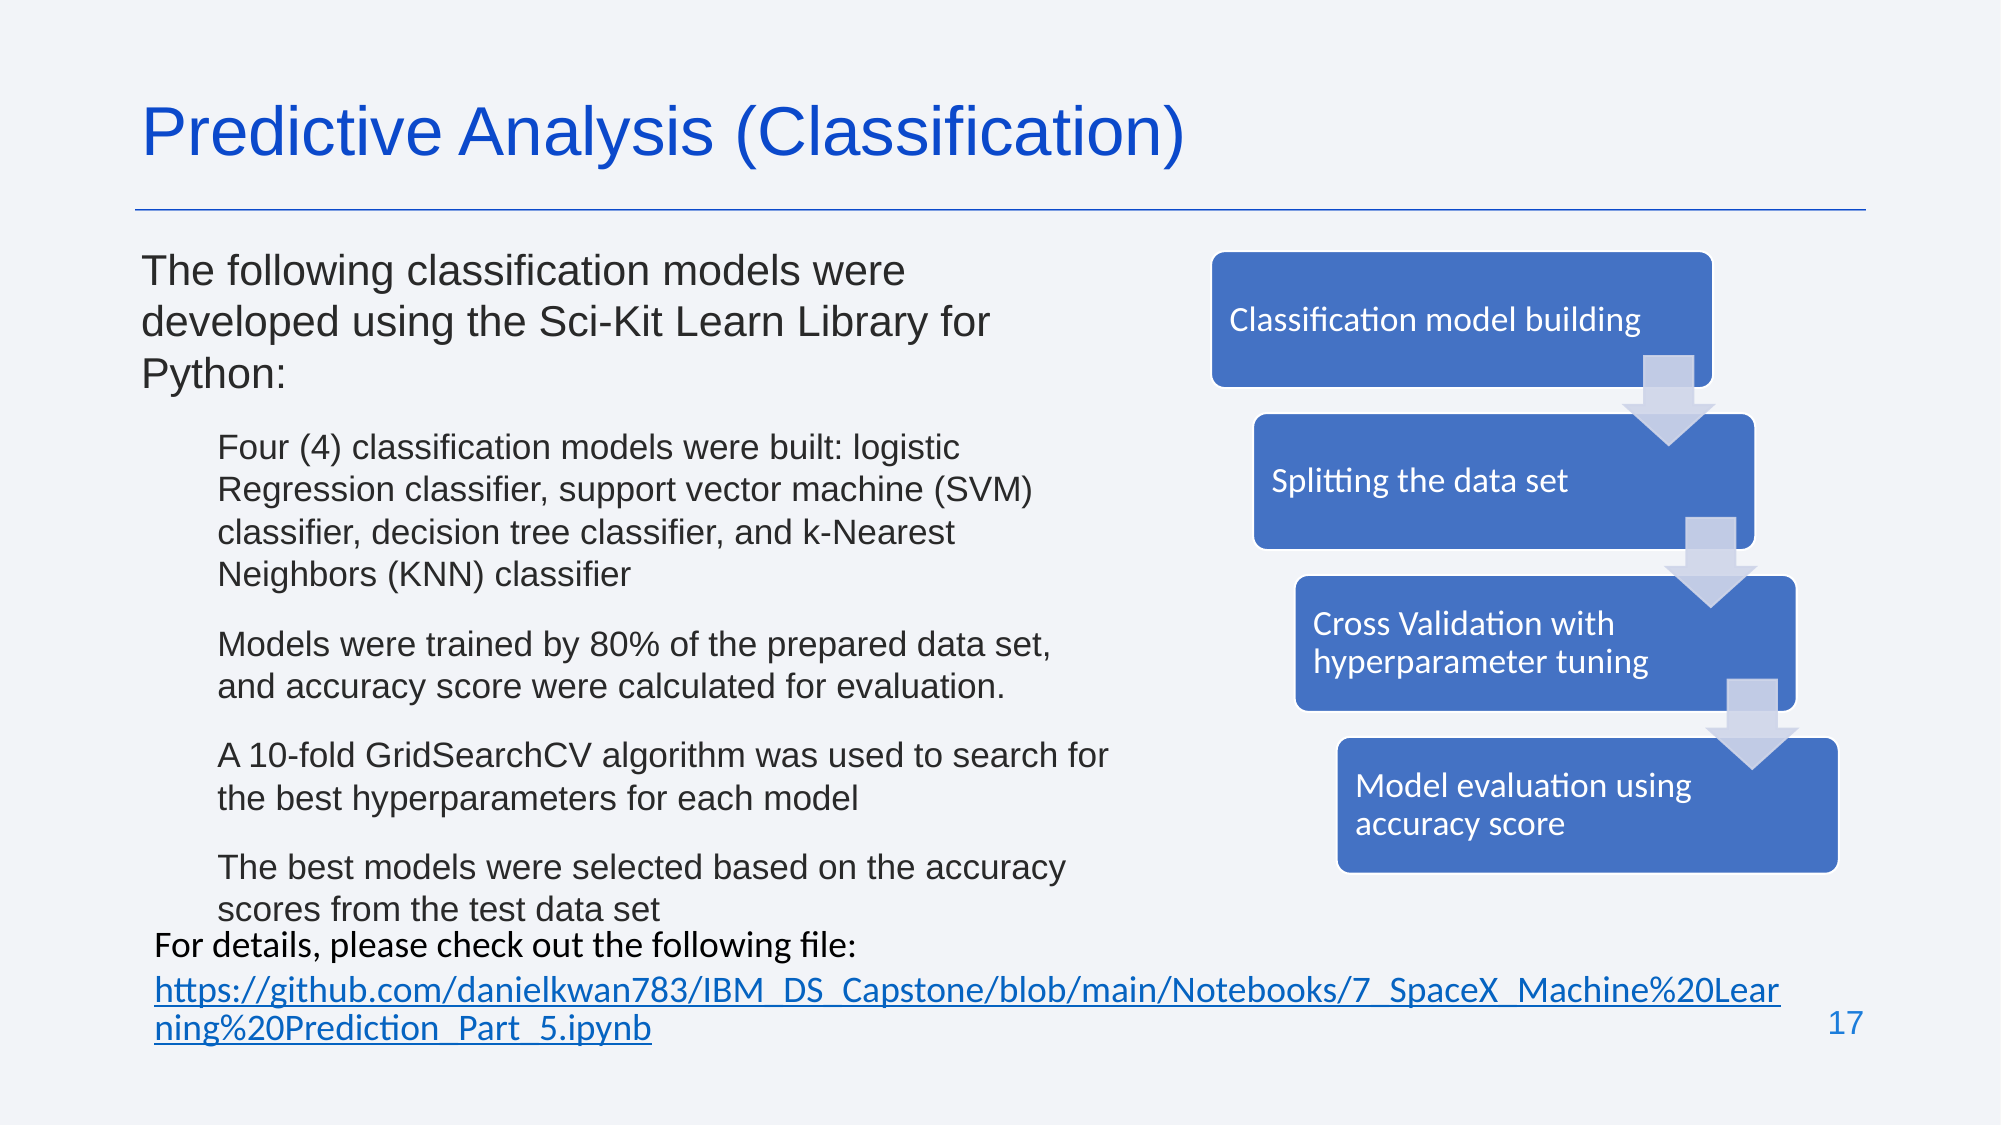

Predictive Analysis (Classification)
The following classification models were developed using the Sci-Kit Learn Library for Python:
Four (4) classification models were built: logistic Regression classifier, support vector machine (SVM) classifier, decision tree classifier, and k-Nearest Neighbors (KNN) classifier
Models were trained by 80% of the prepared data set, and accuracy score were calculated for evaluation.
A 10-fold GridSearchCV algorithm was used to search for the best hyperparameters for each model
The best models were selected based on the accuracy scores from the test data set

Classification model building
Splitting the data set
Cross Validation with hyperparameter tuning
Model evaluation using accuracy score

For details, please check out the following file:
https://github.com/danielkwan783/IBM_DS_Capstone/blob/main/Notebooks/7_SpaceX_Machine%20Learning%20Prediction_Part_5.ipynb
17